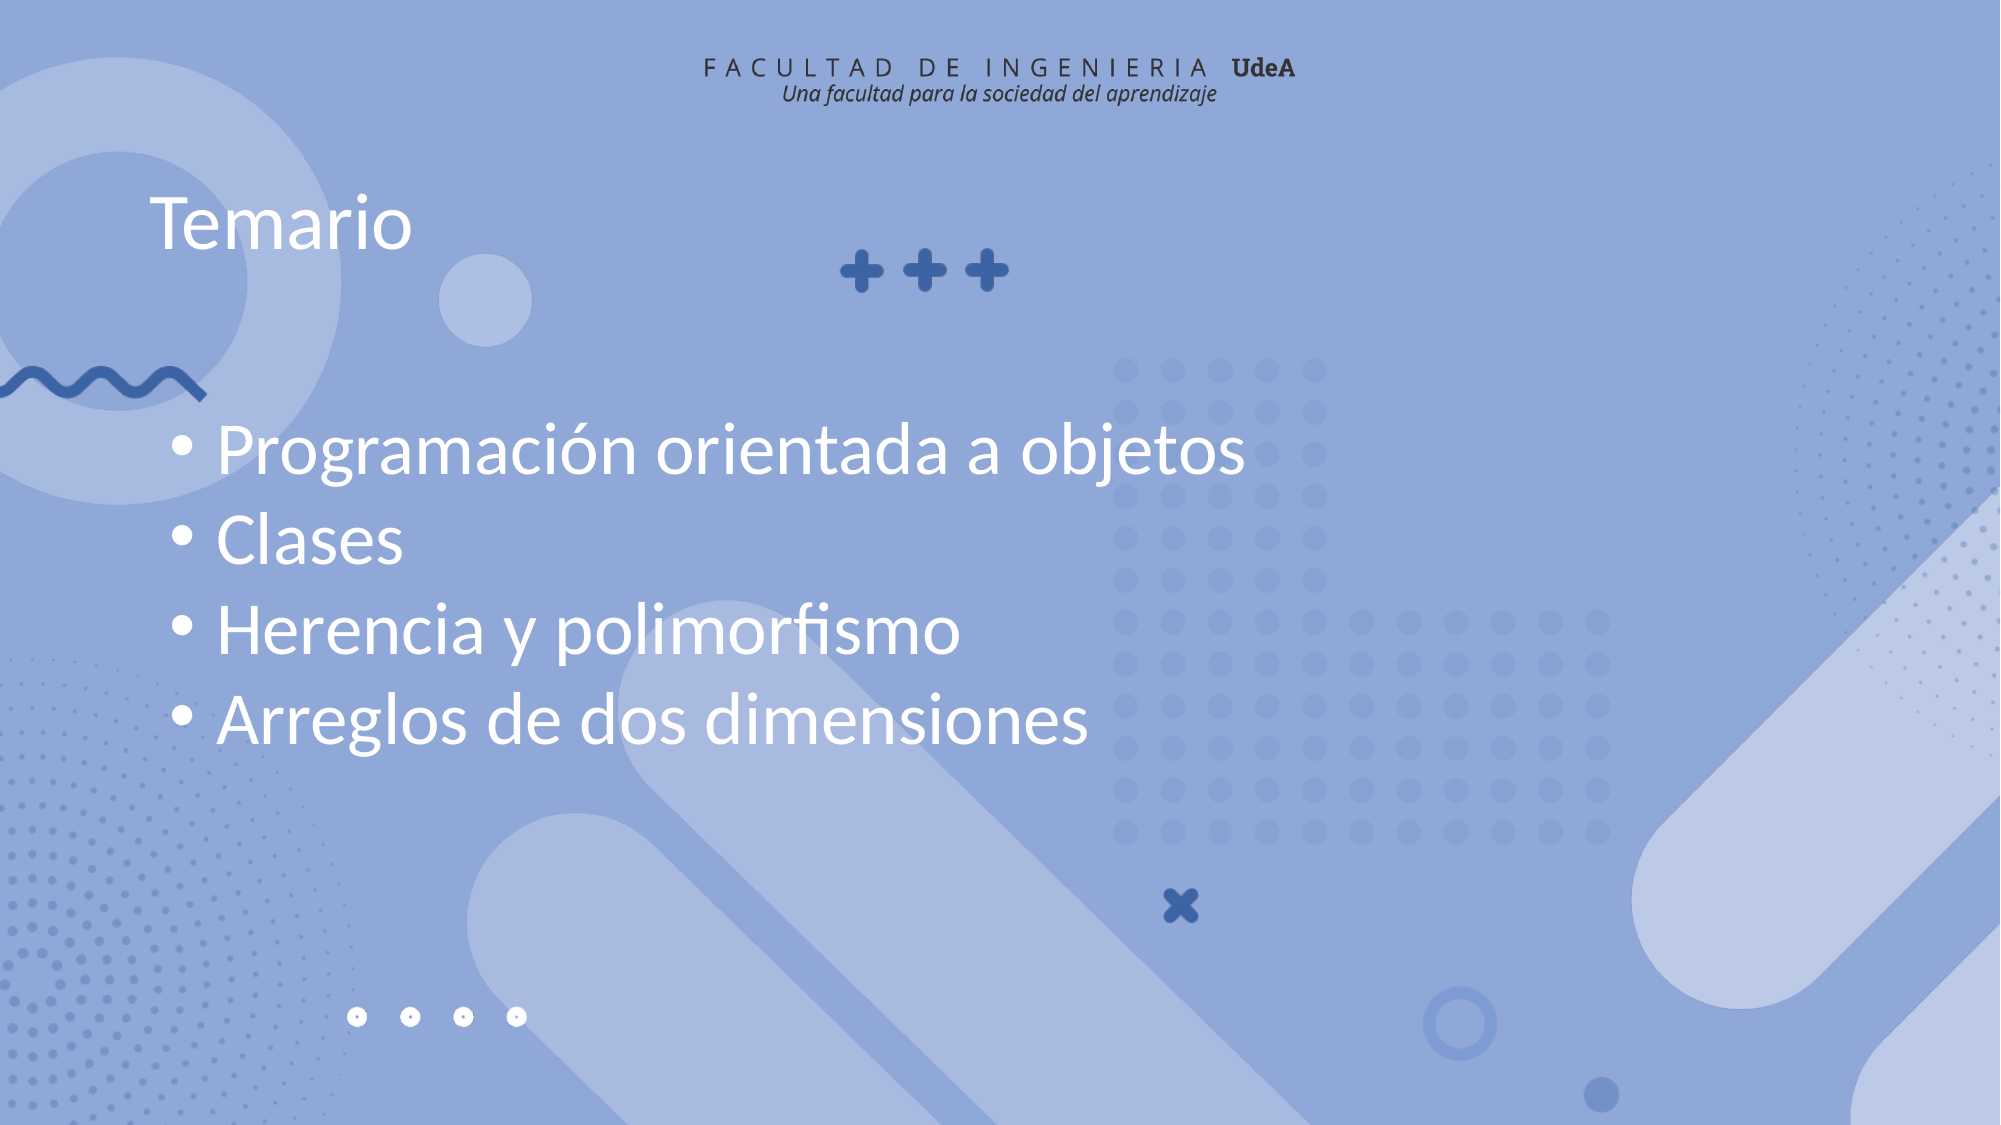

# Temario
Programación orientada a objetos
Clases
Herencia y polimorfismo
Arreglos de dos dimensiones